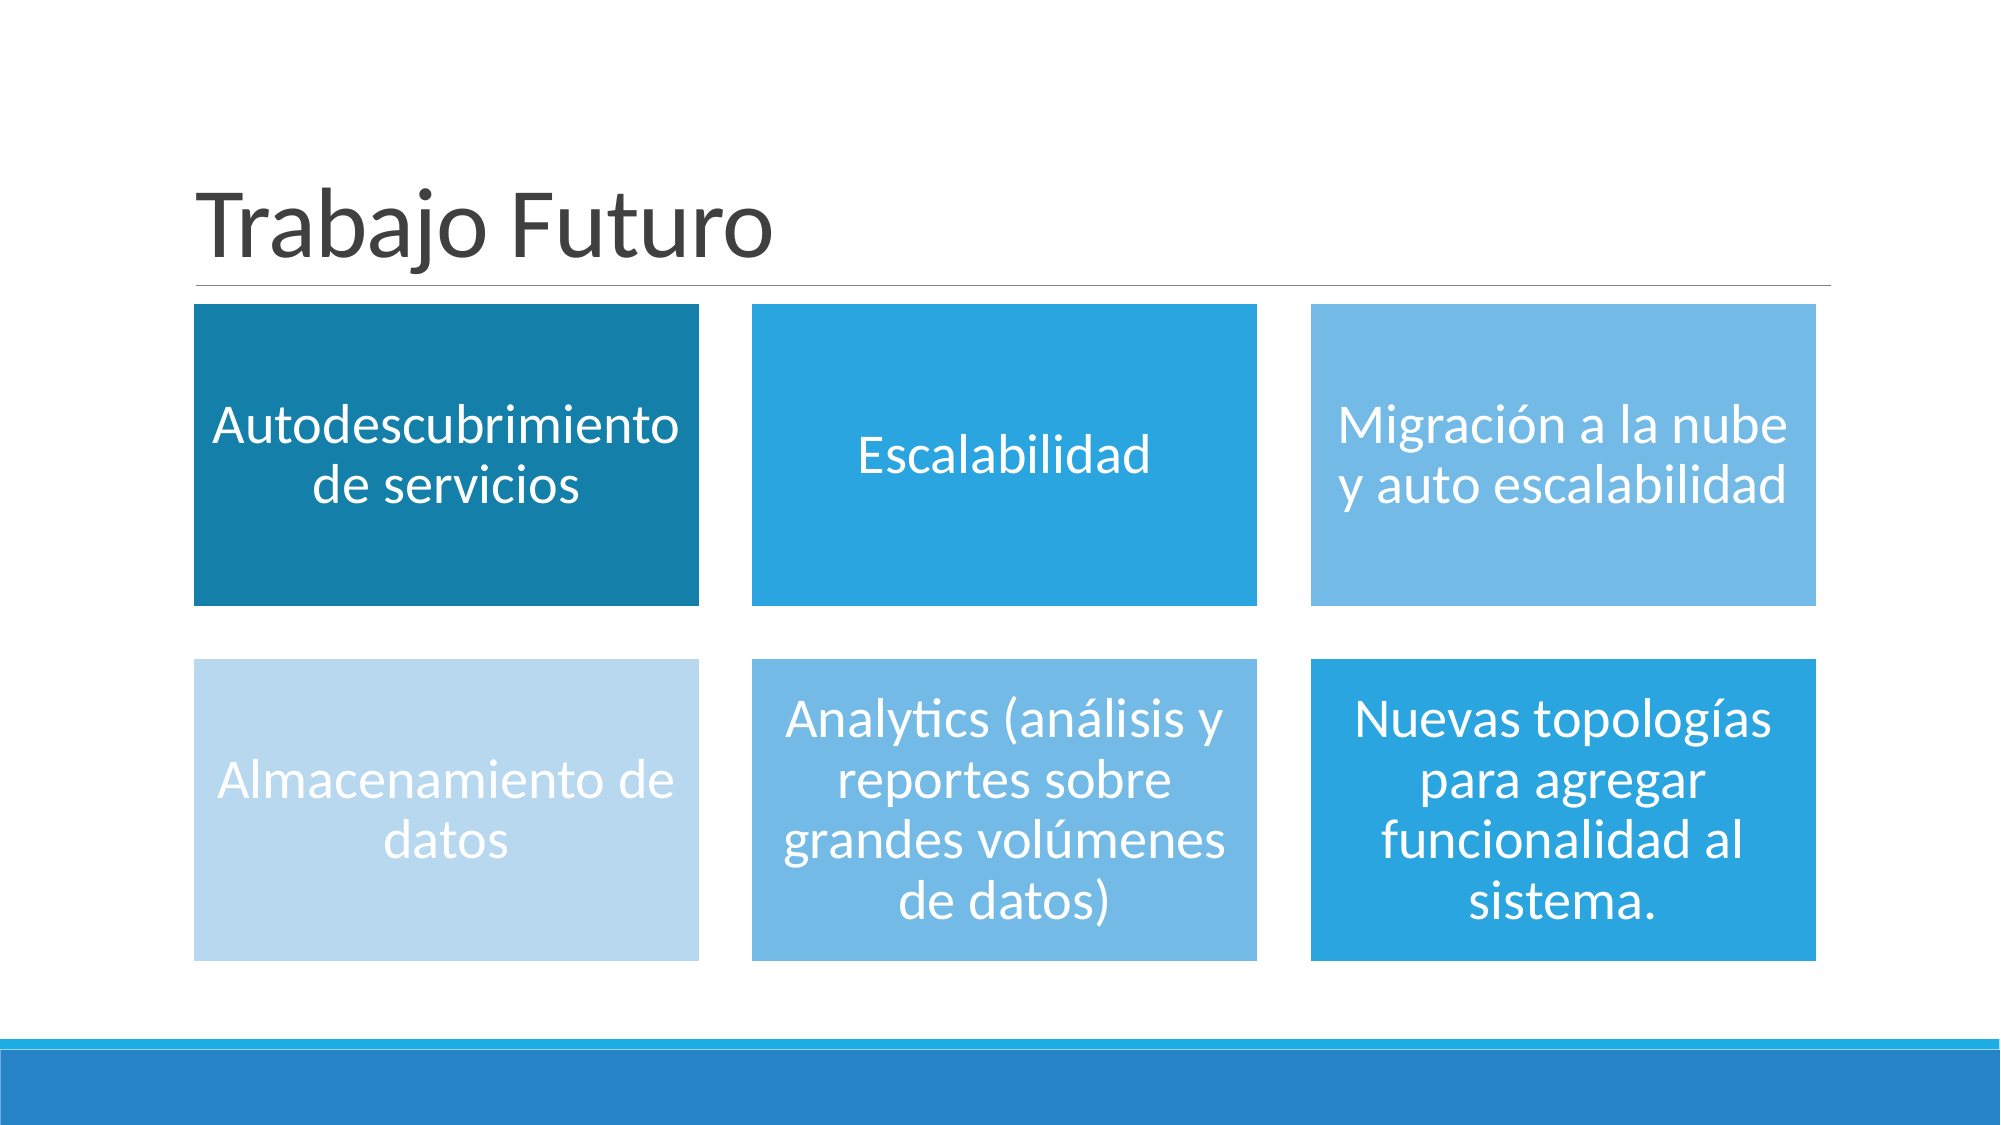

# Trabajo Futuro
Autodescubrimiento de servicios
Escalabilidad
Migración a la nube y auto escalabilidad
Almacenamiento de datos
Analytics (análisis y reportes sobre grandes volúmenes de datos)
Nuevas topologías para agregar funcionalidad al sistema.